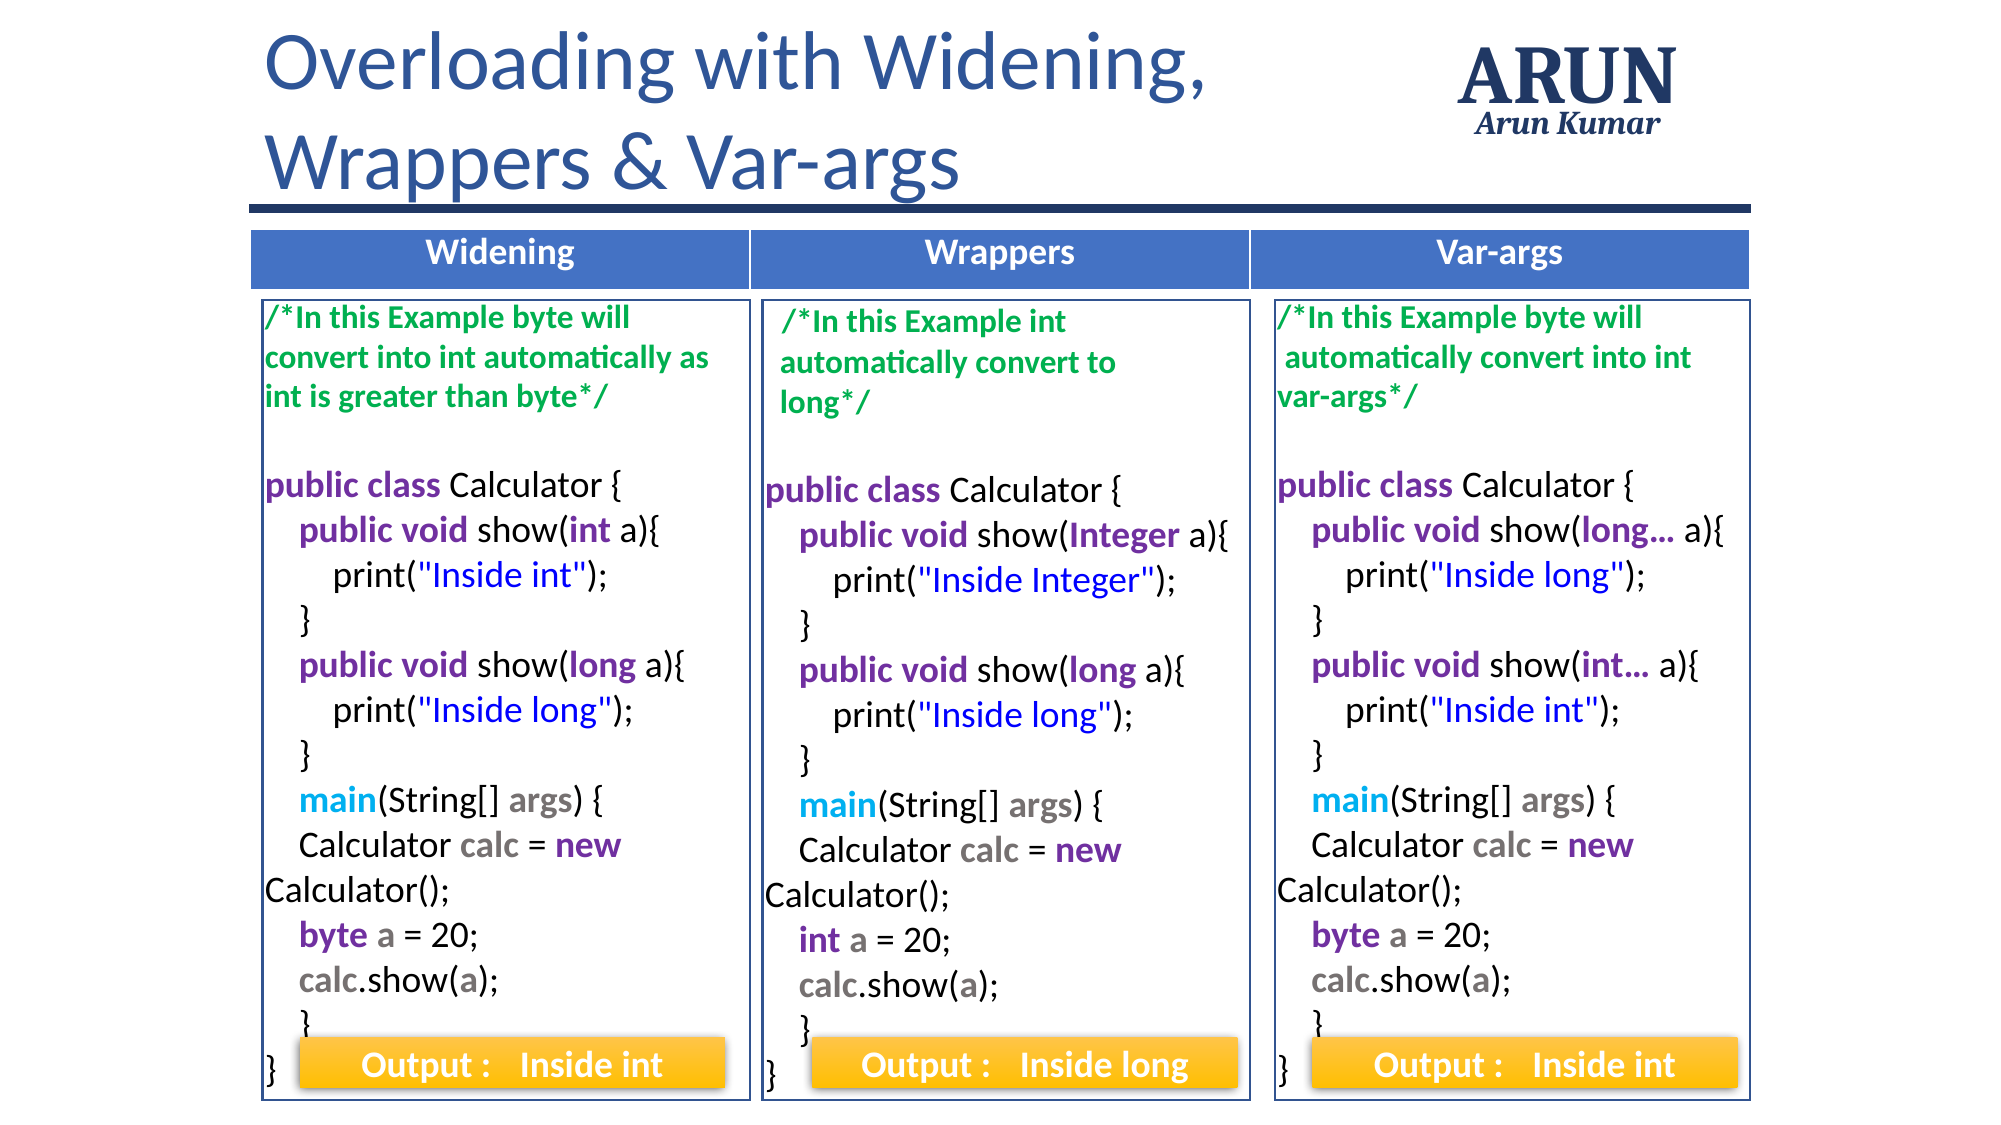

Overloading with Widening, Wrappers & Var-args

ARUN
Arun Kumar

| Widening | Wrappers | Var-args |
| --- | --- | --- |
/*In this Example byte will convert into int automatically as int is greater than byte*/

public class Calculator {
    public void show(int a){
        print("Inside int");
    }
    public void show(long a){
        print("Inside long");
    }
    main(String[] args) {
    Calculator calc = new 	Calculator();
    byte a = 20;
    calc.show(a);
    }
}
  /*In this Example int
  automatically convert to
  long*/

public class Calculator {
    public void show(Integer a){
        print("Inside Integer");
    }
    public void show(long a){
        print("Inside long");
    }
    main(String[] args) {
    Calculator calc = new 	Calculator();
    int a = 20;
    calc.show(a);
    }
}
/*In this Example byte will
 automatically convert into int
var-args*/

public class Calculator {
    public void show(long… a){
        print("Inside long");
    }
    public void show(int… a){
        print("Inside int");
    }
    main(String[] args) {
    Calculator calc = new 	Calculator();
    byte a = 20;
    calc.show(a);
    }
}

Output :	 Inside int
Output :	 Inside long
Output :	 Inside int